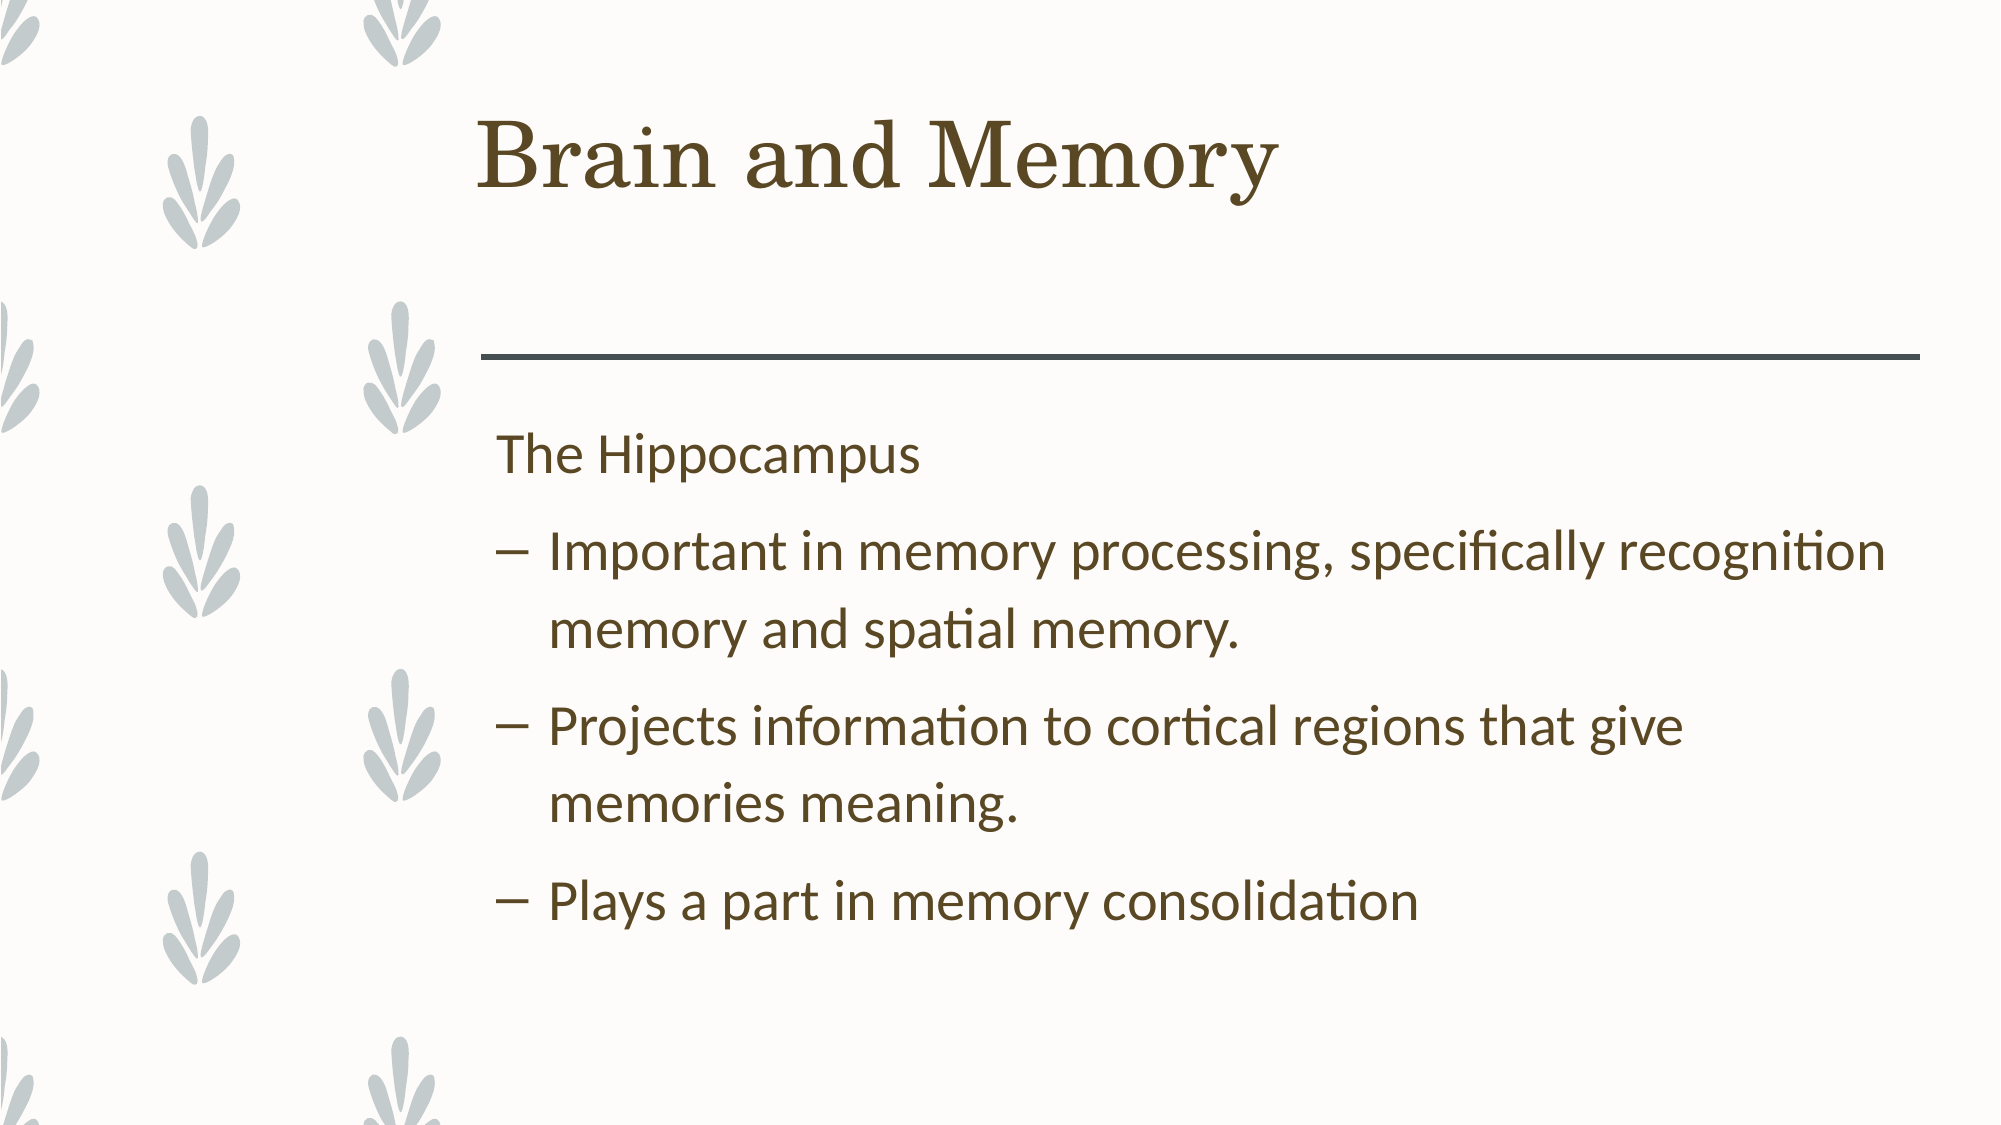

# Brain and Memory
The Hippocampus
Important in memory processing, specifically recognition memory and spatial memory.
Projects information to cortical regions that give memories meaning.
Plays a part in memory consolidation